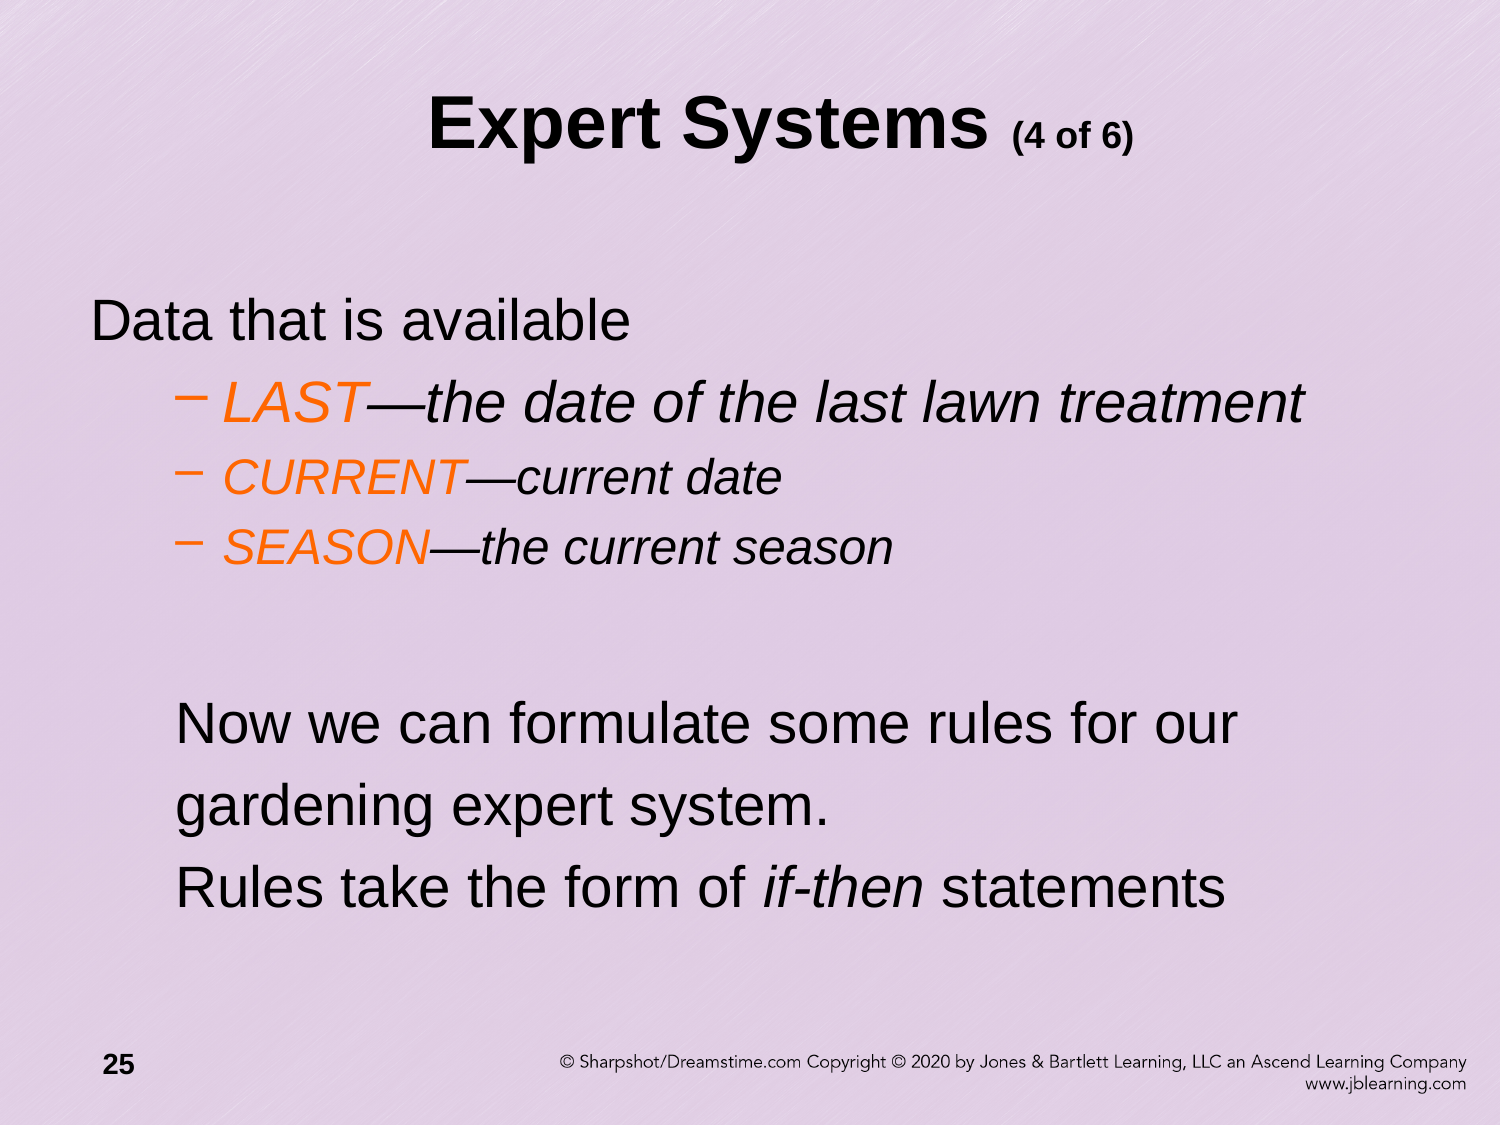

# Expert Systems (4 of 6)
Data that is available
LAST—the date of the last lawn treatment
CURRENT—current date
SEASON—the current season

Now we can formulate some rules for our
gardening expert system.
Rules take the form of if-then statements
25